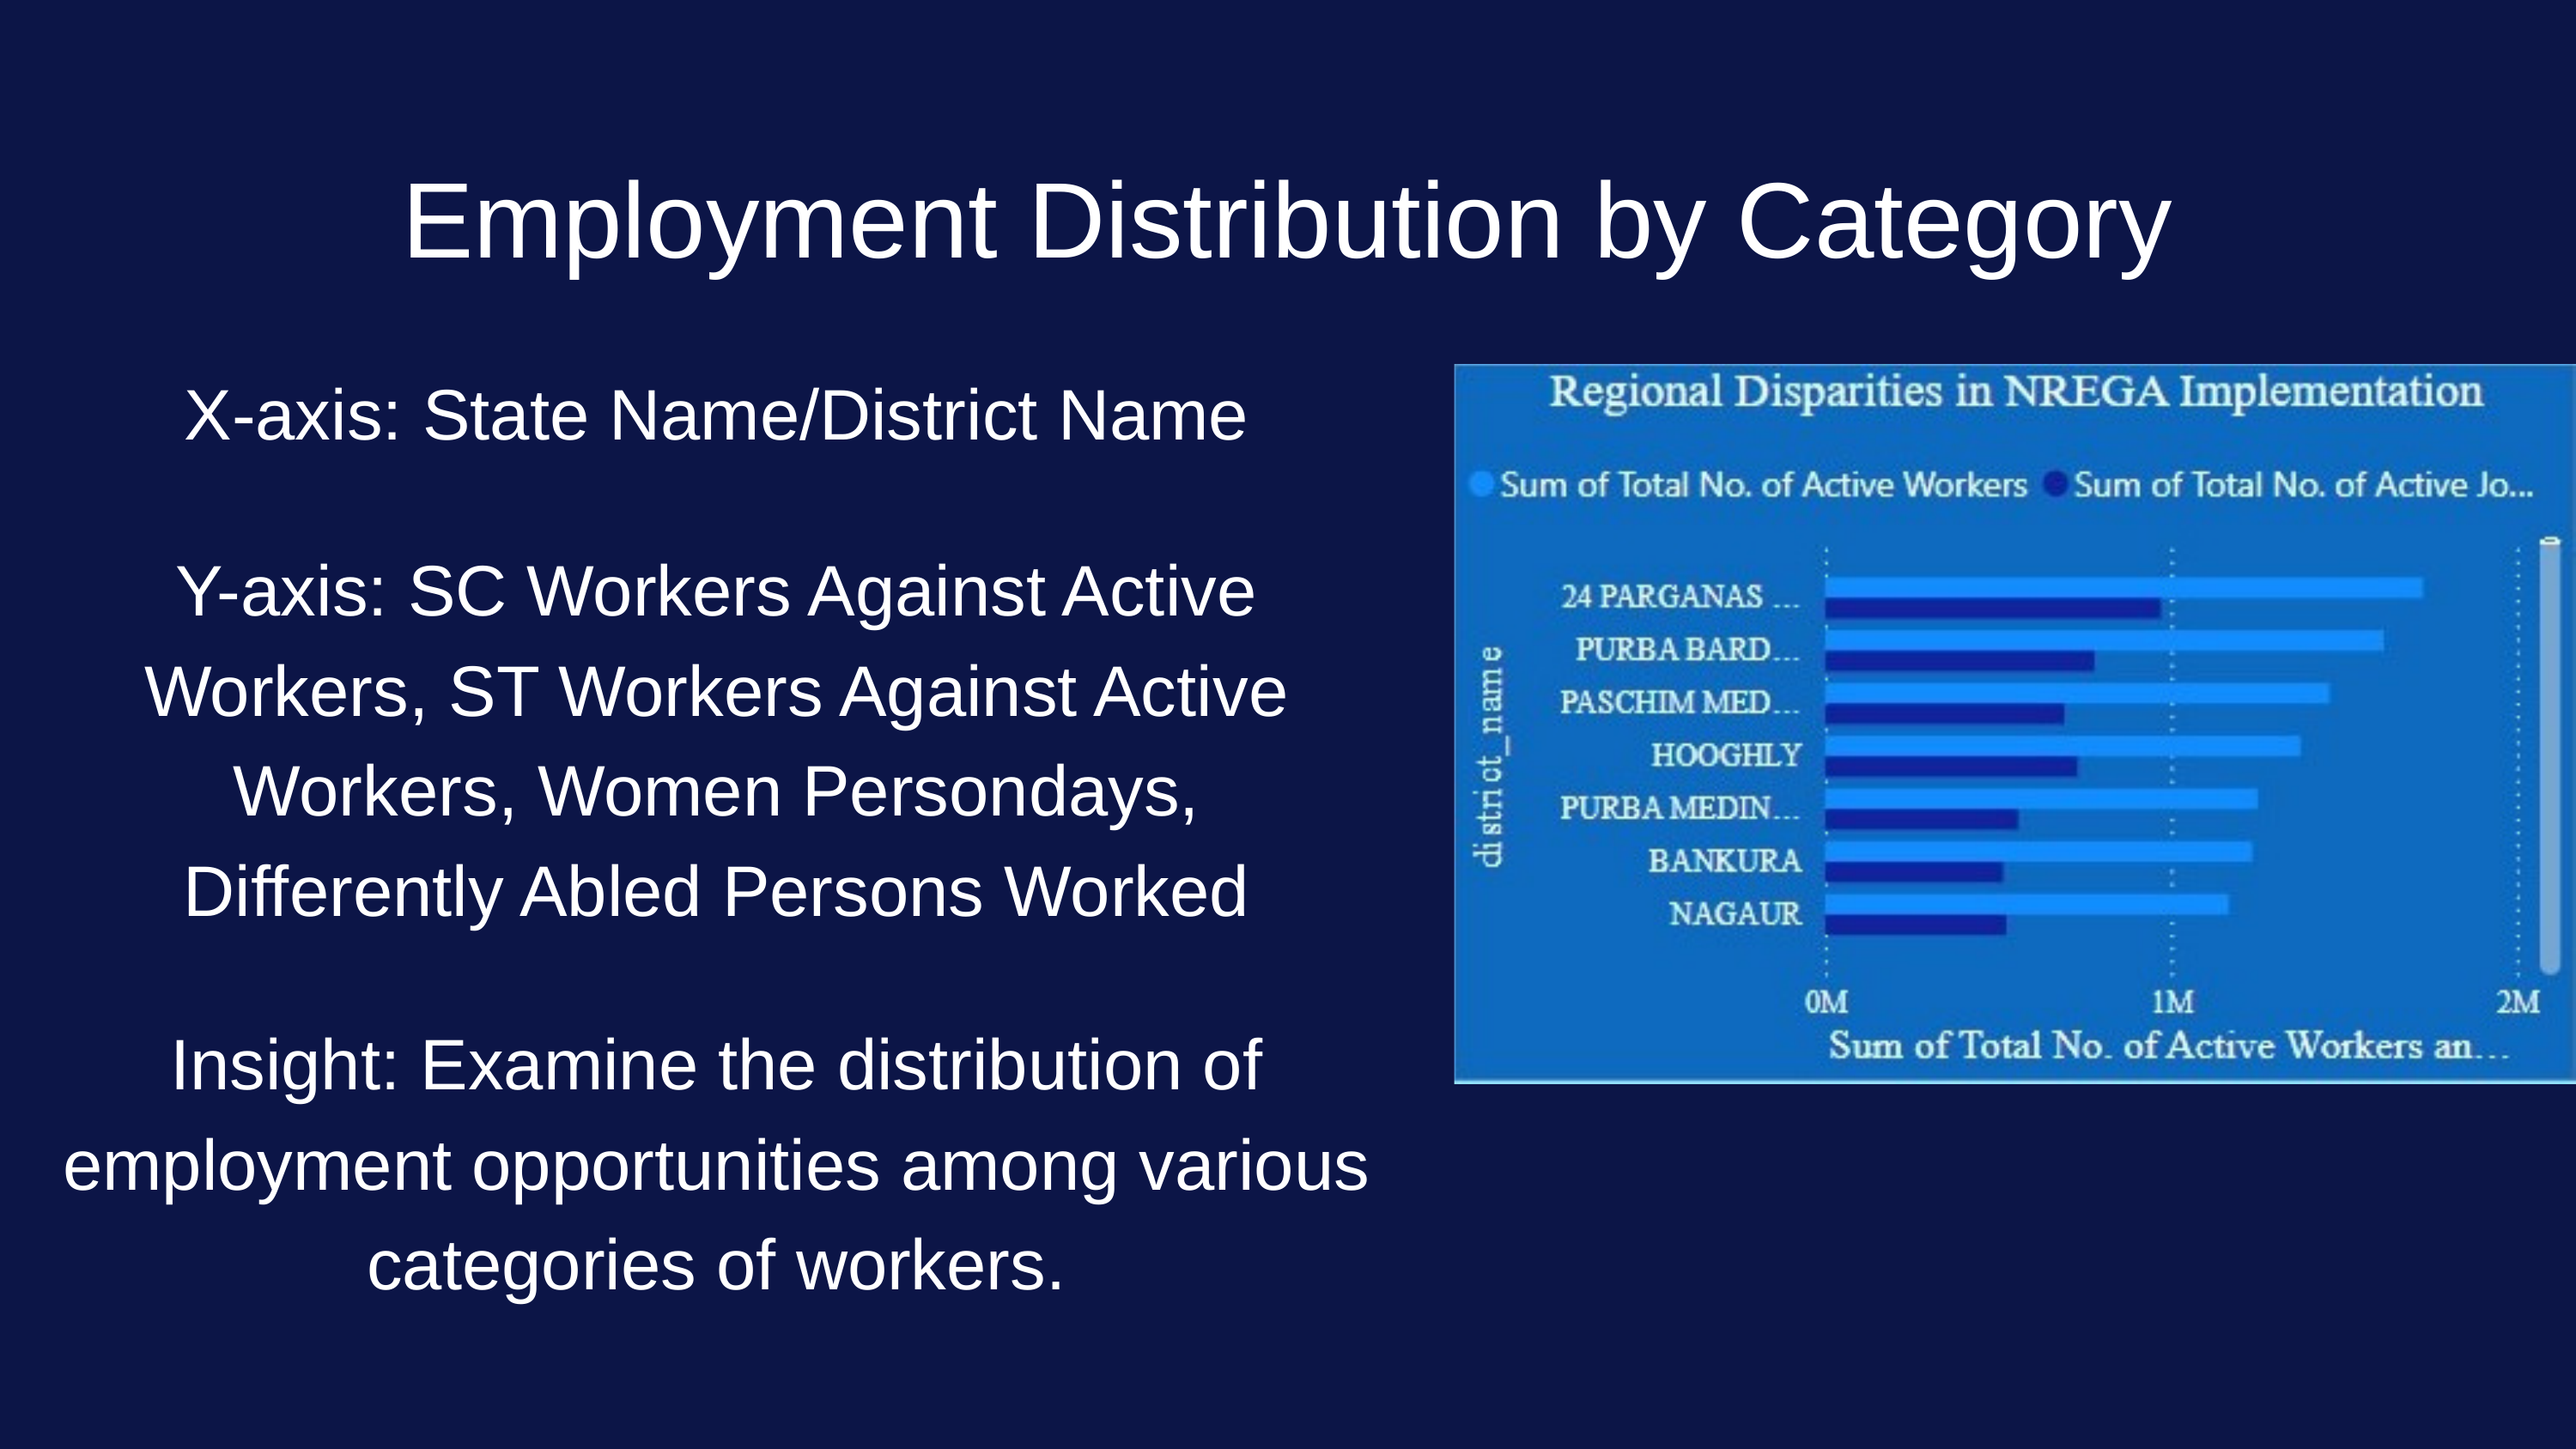

Employment Distribution by Category
X-axis: State Name/District Name

Y-axis: SC Workers Against Active Workers, ST Workers Against Active Workers, Women Persondays, Differently Abled Persons Worked
Insight: Examine the distribution of employment opportunities among various categories of workers.